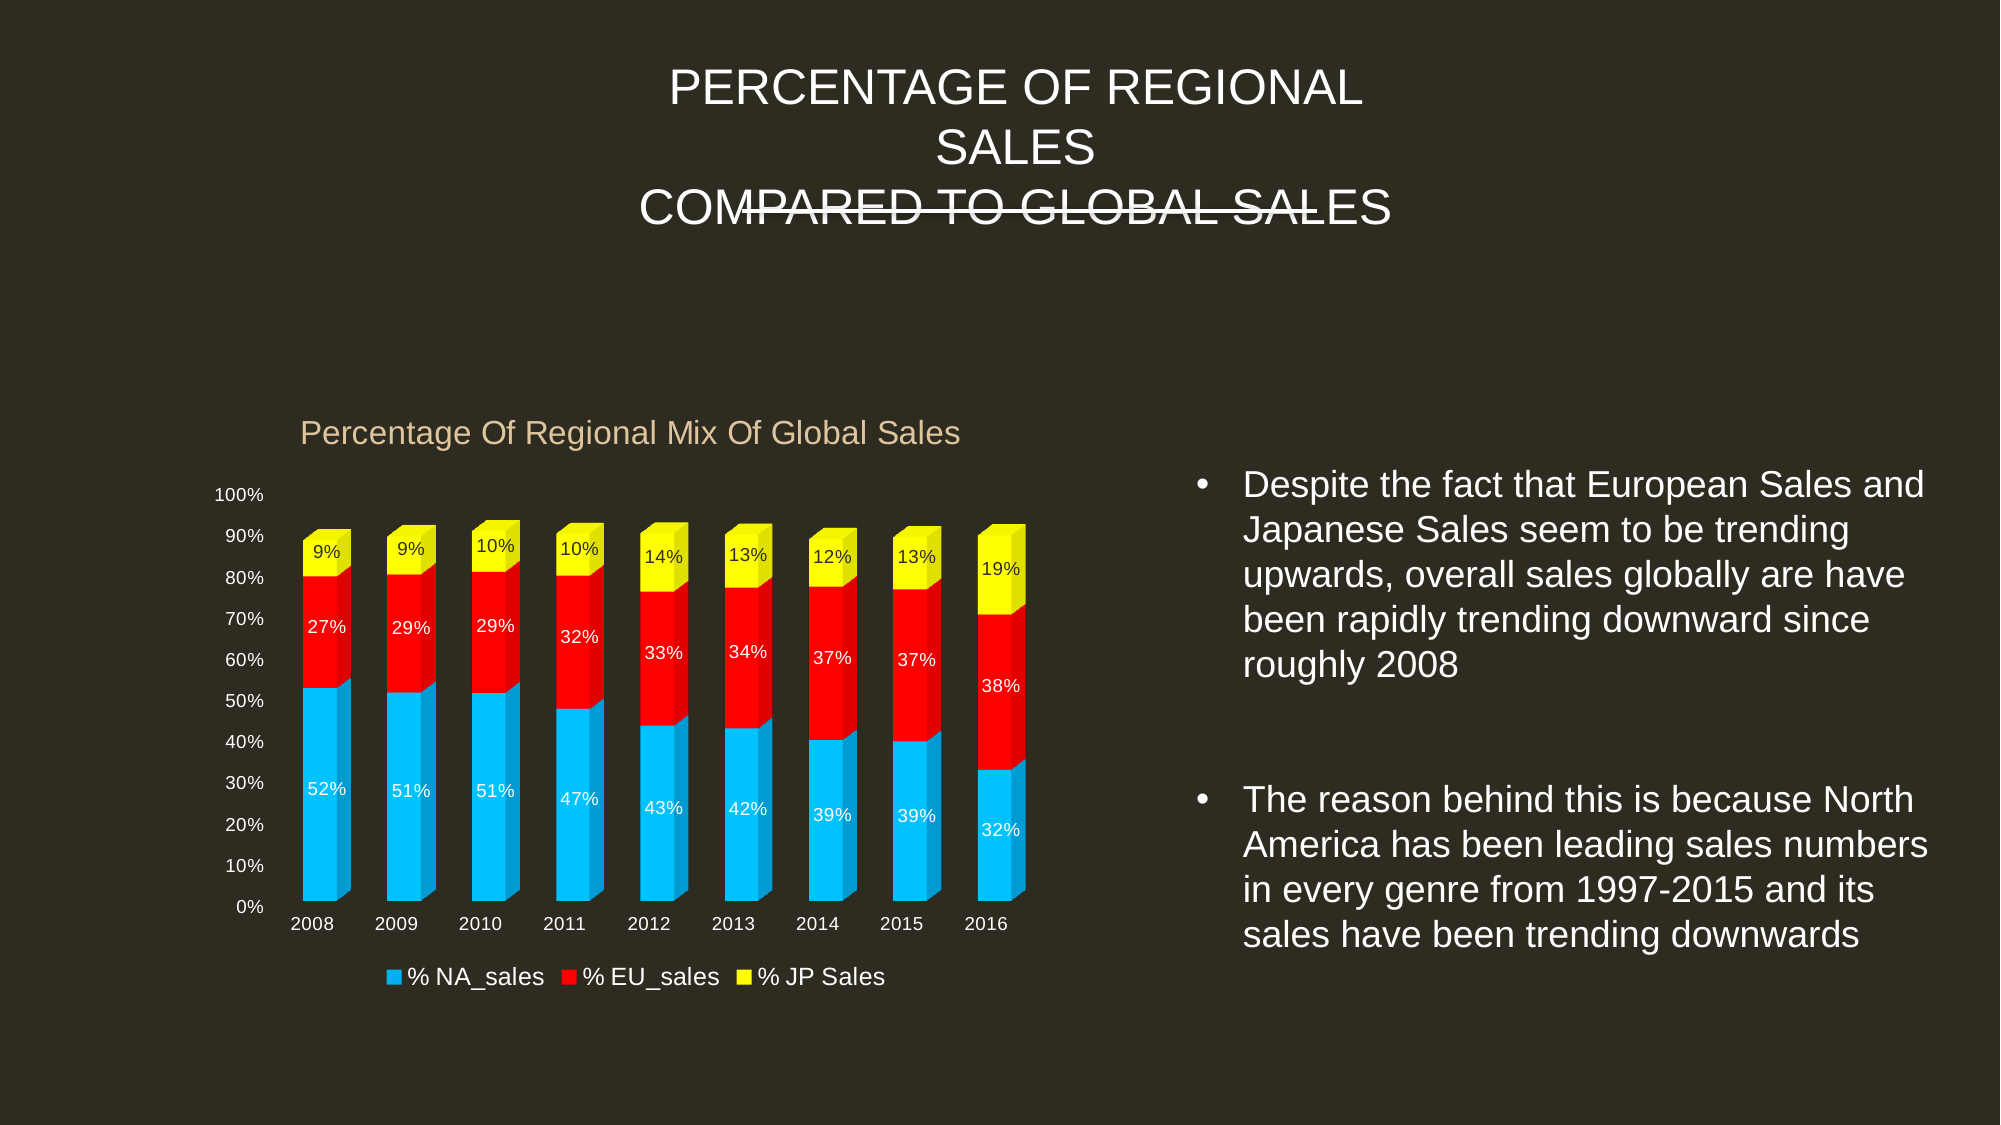

PERCENTAGE OF REGIONAL SALES
COMPARED TO GLOBAL SALES

[unsupported chart]

Despite the fact that European Sales and Japanese Sales seem to be trending upwards, overall sales globally are have been rapidly trending downward since roughly 2008

The reason behind this is because North America has been leading sales numbers in every genre from 1997-2015 and its sales have been trending downwards